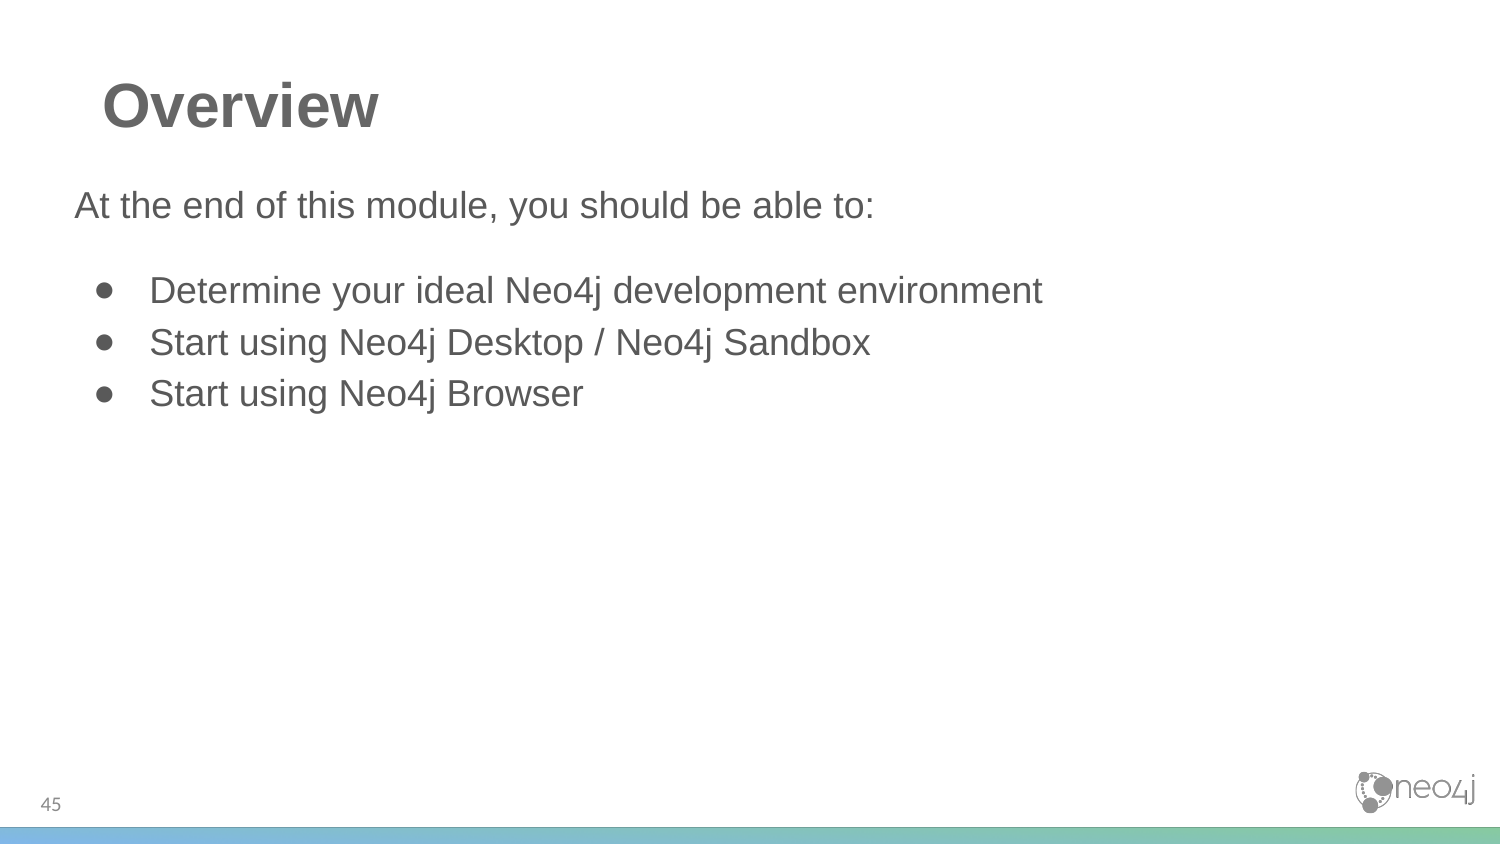

# Overview
At the end of this module, you should be able to:
Determine your ideal Neo4j development environment
Start using Neo4j Desktop / Neo4j Sandbox
Start using Neo4j Browser

45